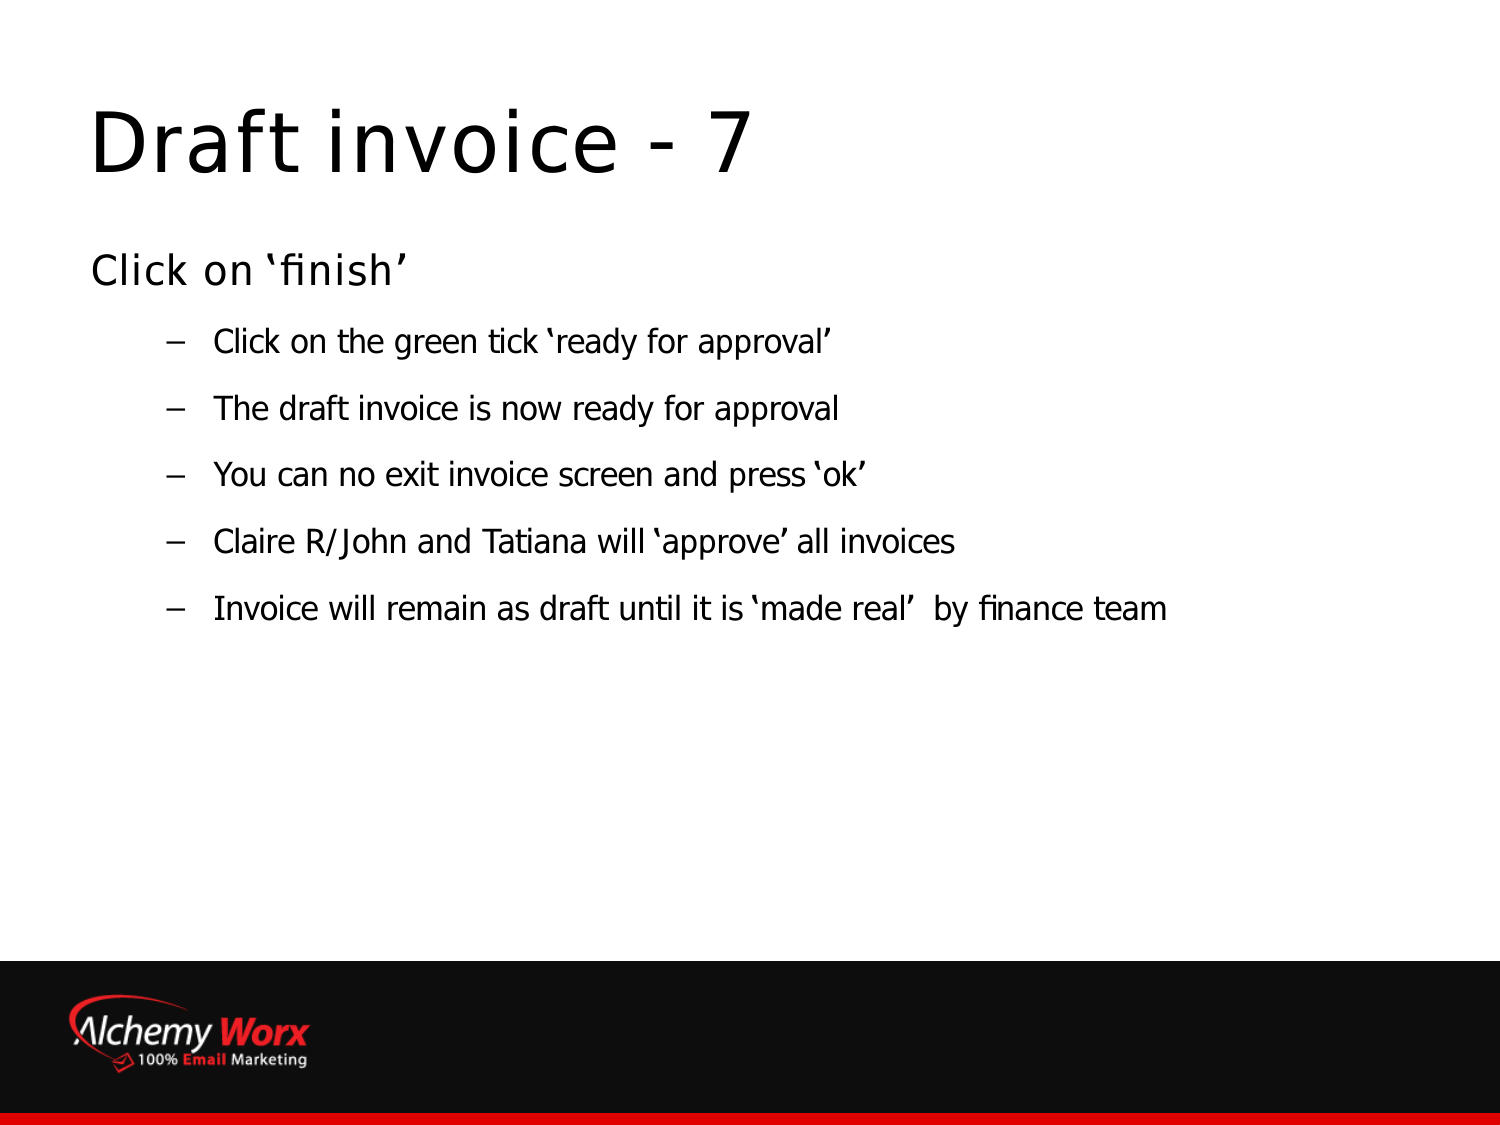

# Draft invoice - 7

Click on ‘finish’
Click on the green tick ‘ready for approval’
The draft invoice is now ready for approval
You can no exit invoice screen and press ‘ok’
Claire R/John and Tatiana will ‘approve’ all invoices
Invoice will remain as draft until it is ‘made real’  by finance team